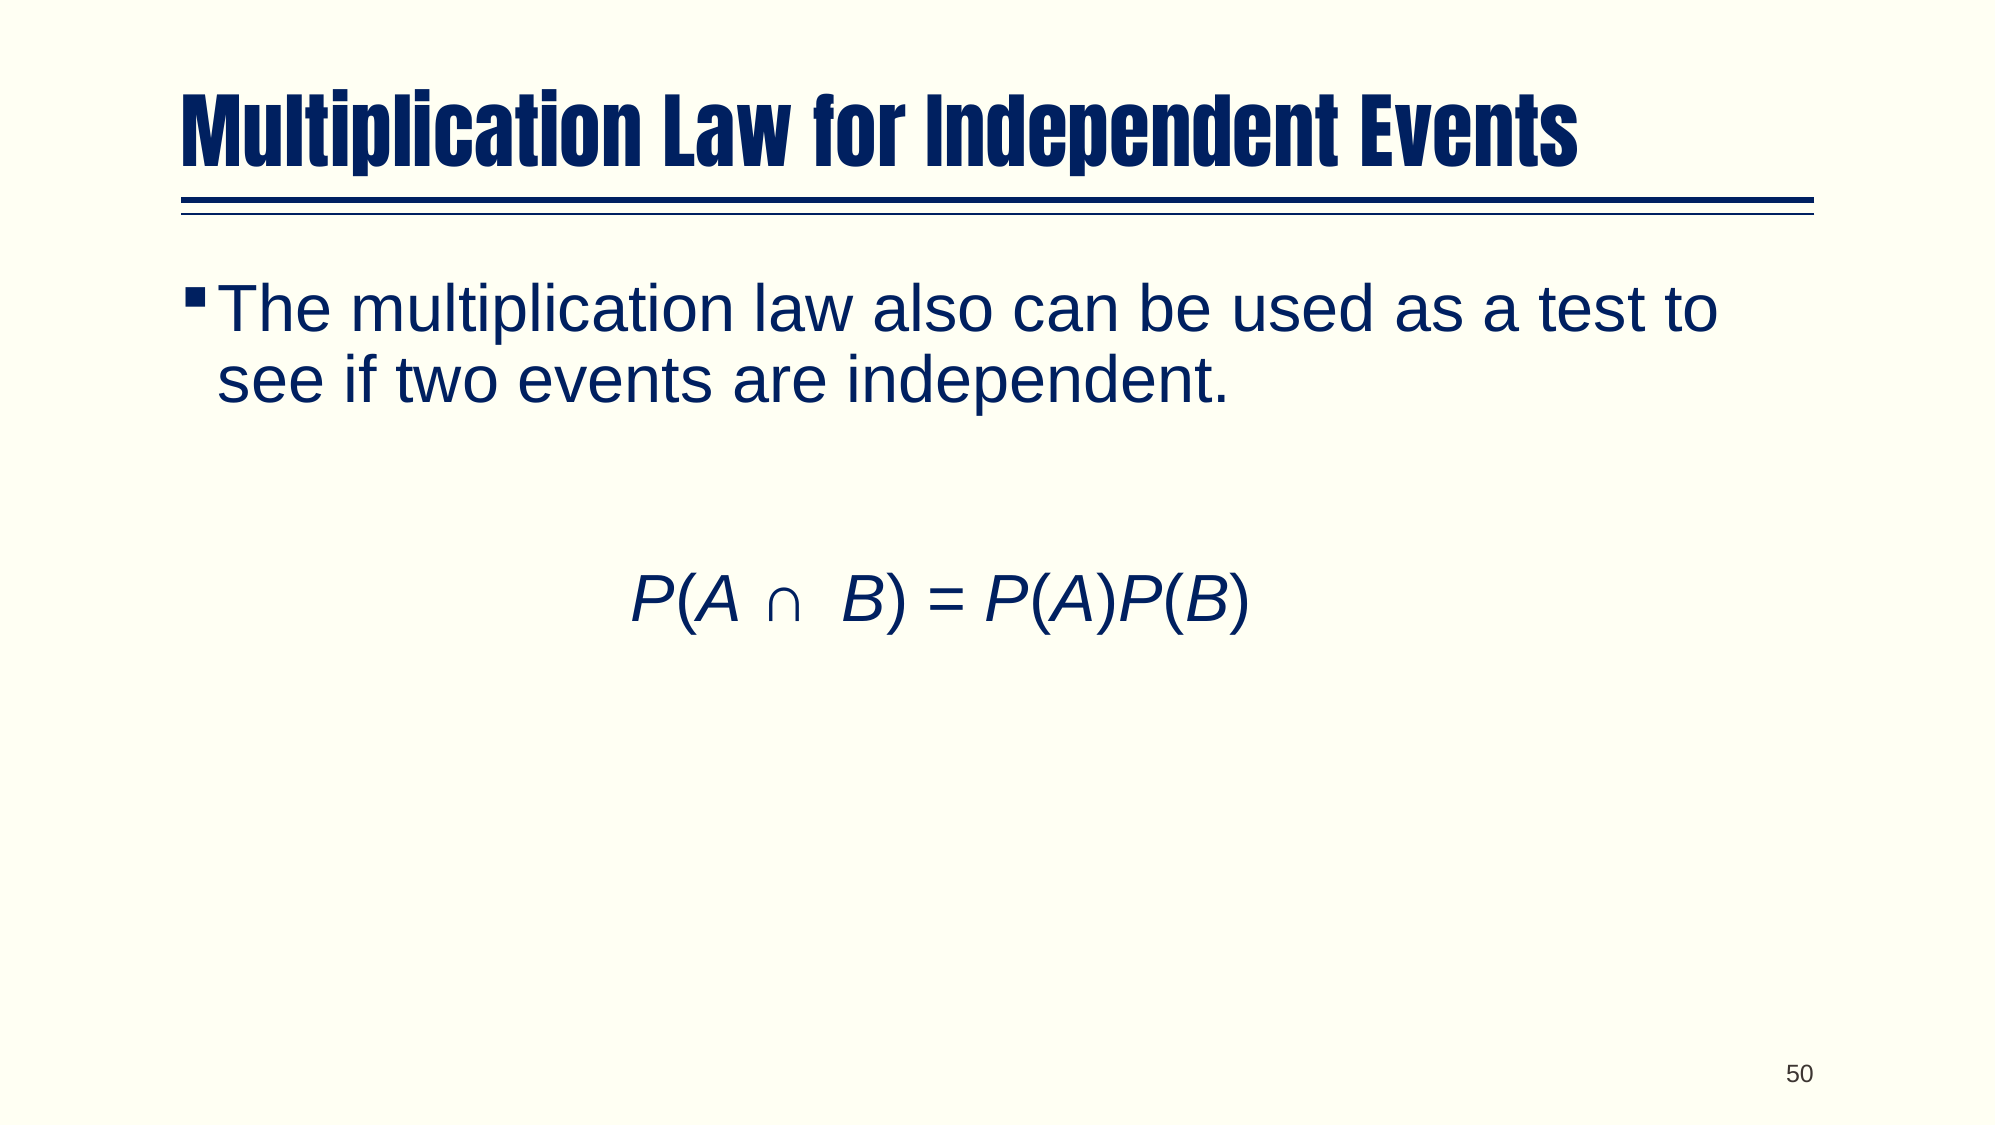

# Multiplication Law for Independent Events
The multiplication law also can be used as a test to see if two events are independent.

			P(A ∩ B) = P(A)P(B)

50